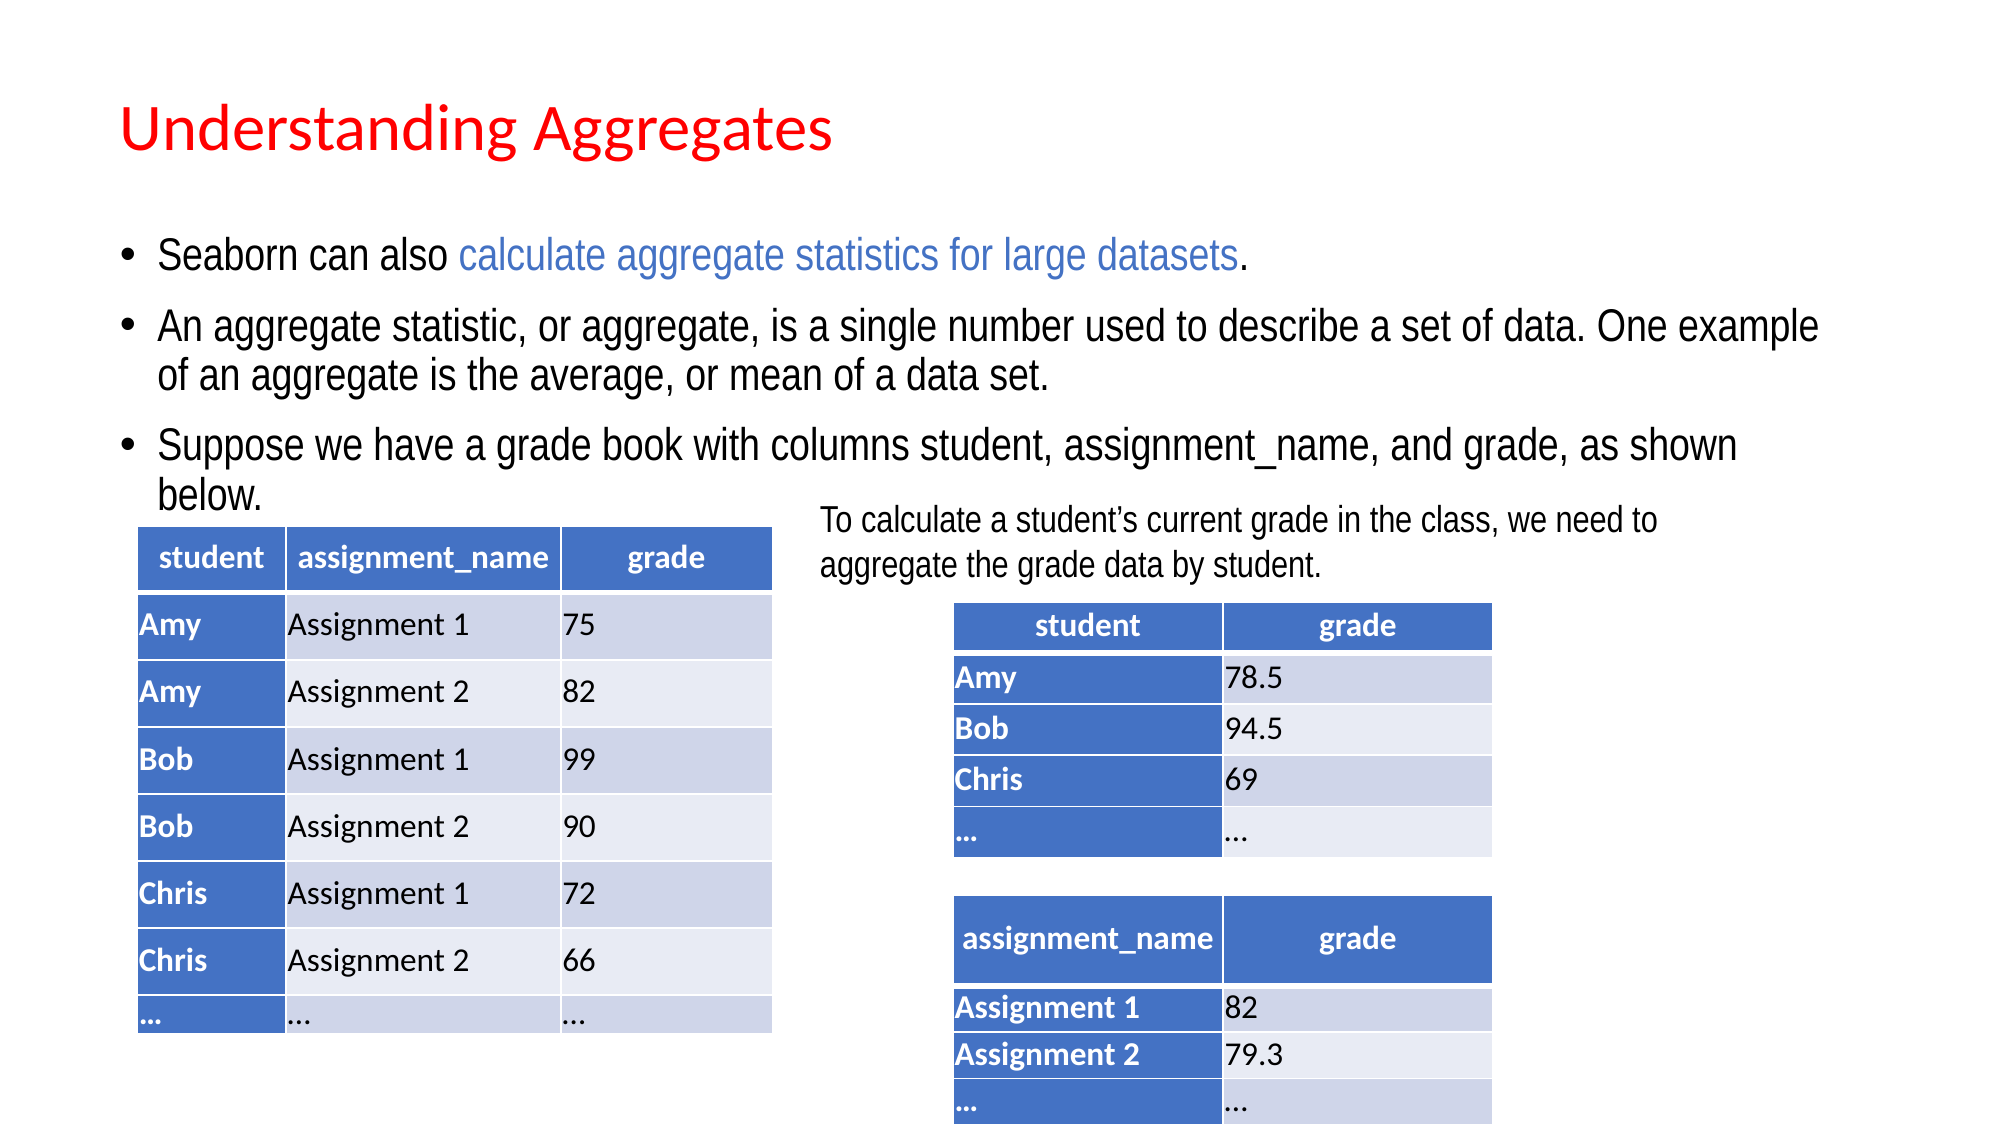

# Understanding Aggregates
Seaborn can also calculate aggregate statistics for large datasets.
An aggregate statistic, or aggregate, is a single number used to describe a set of data. One example of an aggregate is the average, or mean of a data set.
Suppose we have a grade book with columns student, assignment_name, and grade, as shown below.
To calculate a student’s current grade in the class, we need to aggregate the grade data by student.
| student | assignment\_name | grade |
| --- | --- | --- |
| Amy | Assignment 1 | 75 |
| Amy | Assignment 2 | 82 |
| Bob | Assignment 1 | 99 |
| Bob | Assignment 2 | 90 |
| Chris | Assignment 1 | 72 |
| Chris | Assignment 2 | 66 |
| … | … | … |
| student | grade |
| --- | --- |
| Amy | 78.5 |
| Bob | 94.5 |
| Chris | 69 |
| … | … |
| assignment\_name | grade |
| --- | --- |
| Assignment 1 | 82 |
| Assignment 2 | 79.3 |
| … | … |